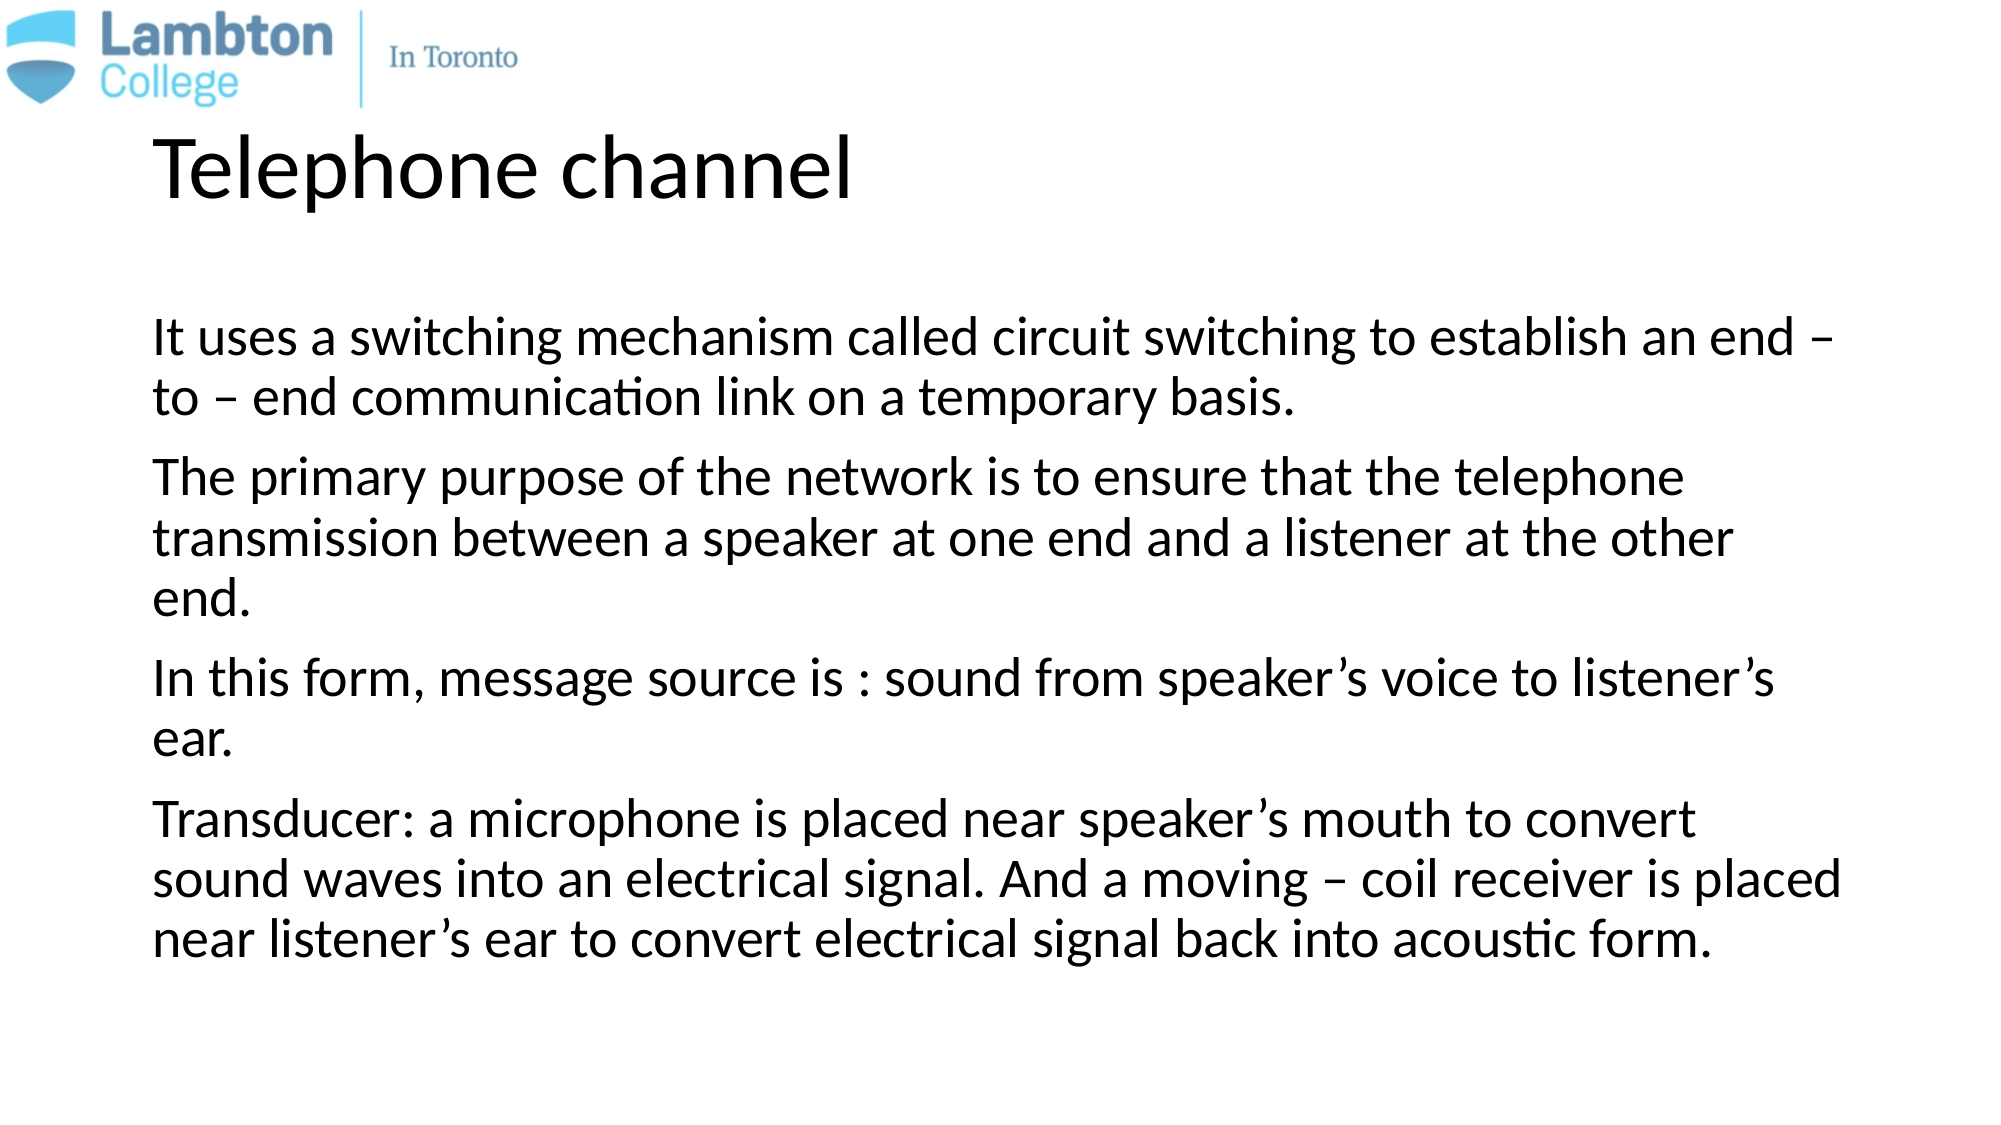

# Telephone channel
It uses a switching mechanism called circuit switching to establish an end – to – end communication link on a temporary basis.
The primary purpose of the network is to ensure that the telephone transmission between a speaker at one end and a listener at the other end.
In this form, message source is : sound from speaker’s voice to listener’s ear.
Transducer: a microphone is placed near speaker’s mouth to convert sound waves into an electrical signal. And a moving – coil receiver is placed near listener’s ear to convert electrical signal back into acoustic form.